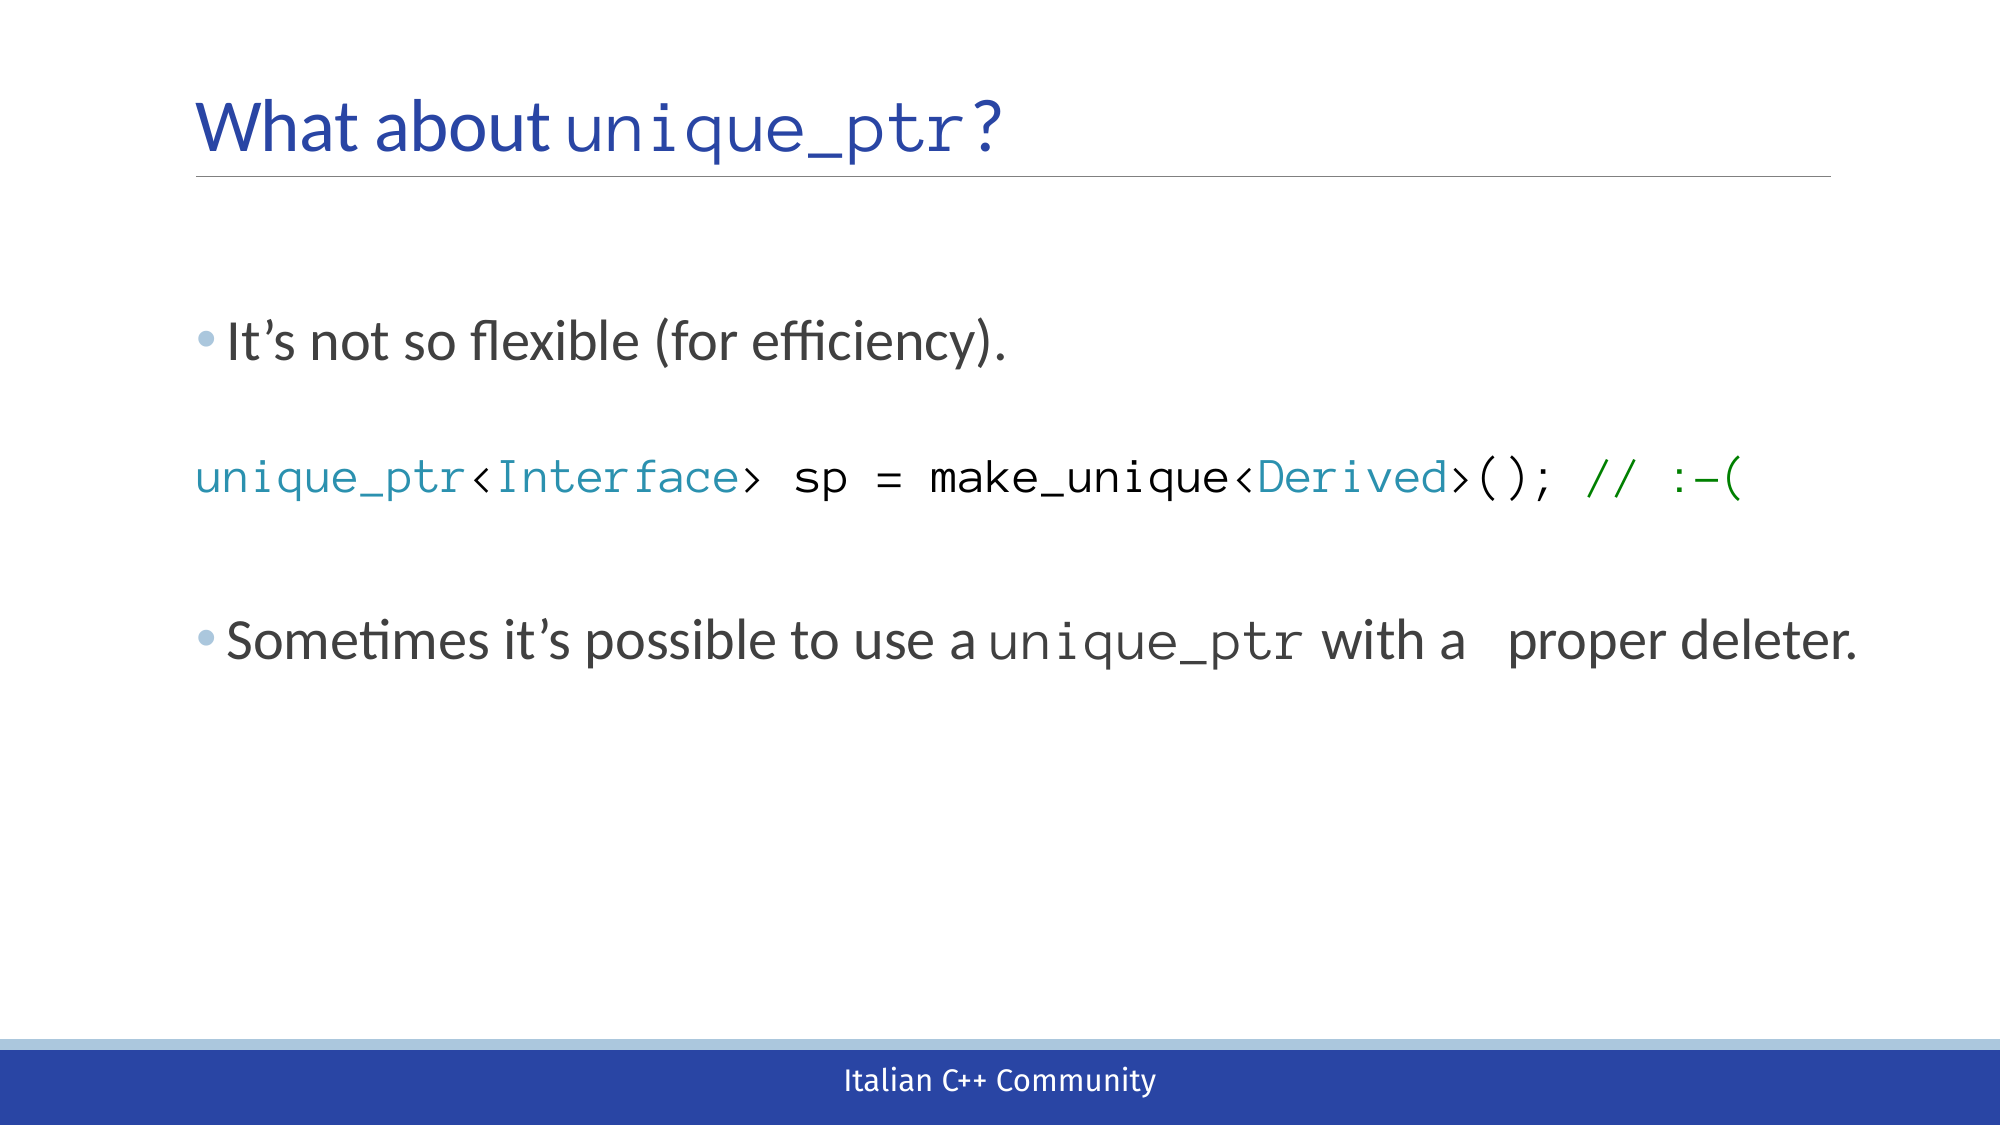

# What about unique_ptr?
It’s not so flexible (for efficiency).
unique_ptr<Interface> sp = make_unique<Derived>(); // :-(

Sometimes it’s possible to use a unique_ptr with a   proper deleter.